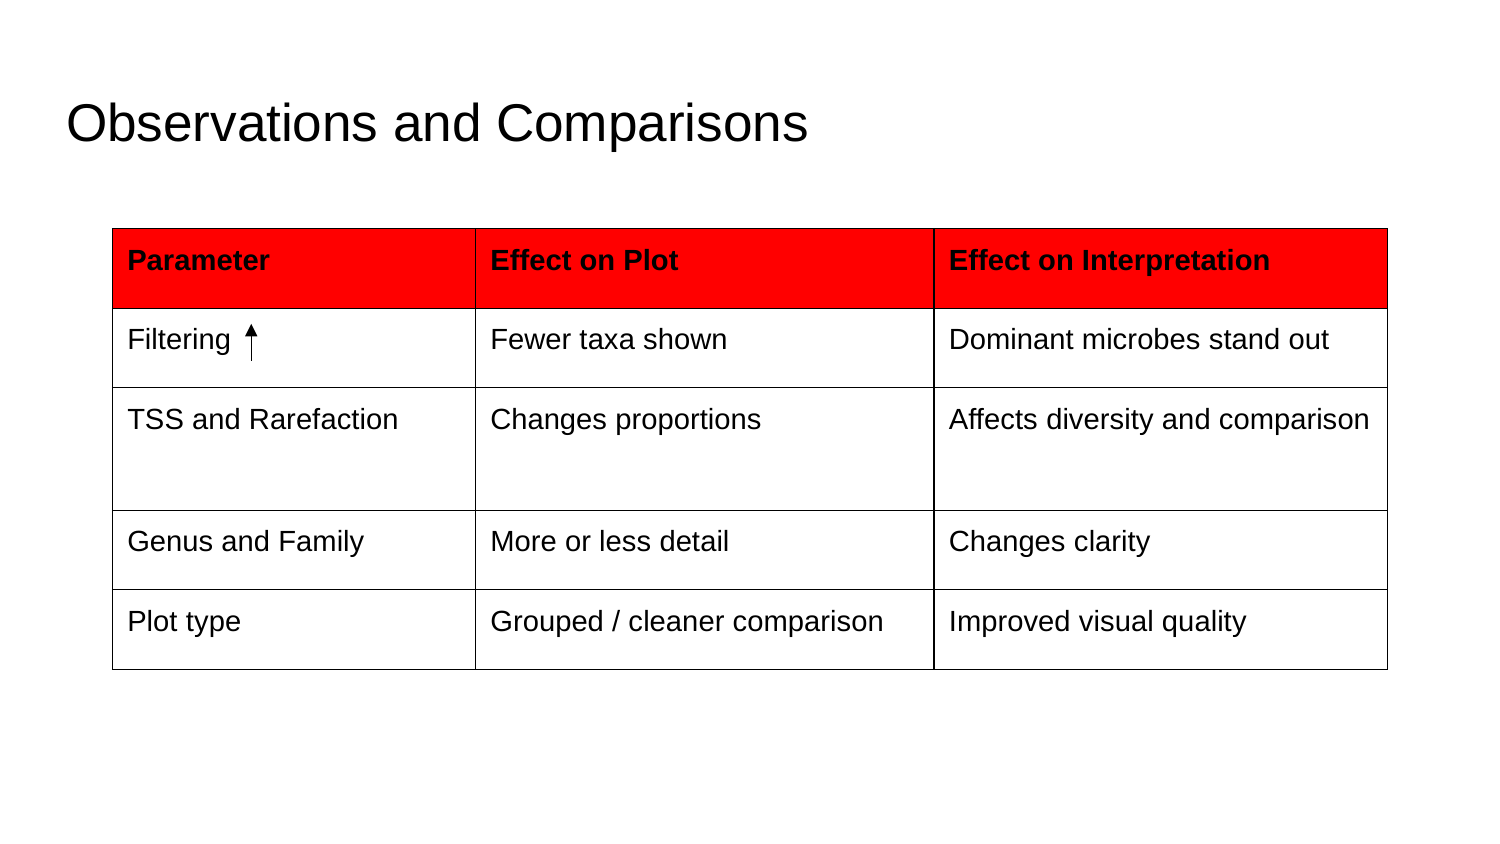

# Observations and Comparisons
| Parameter | Effect on Plot | Effect on Interpretation |
| --- | --- | --- |
| Filtering | Fewer taxa shown | Dominant microbes stand out |
| TSS and Rarefaction | Changes proportions | Affects diversity and comparison |
| Genus and Family | More or less detail | Changes clarity |
| Plot type | Grouped / cleaner comparison | Improved visual quality |